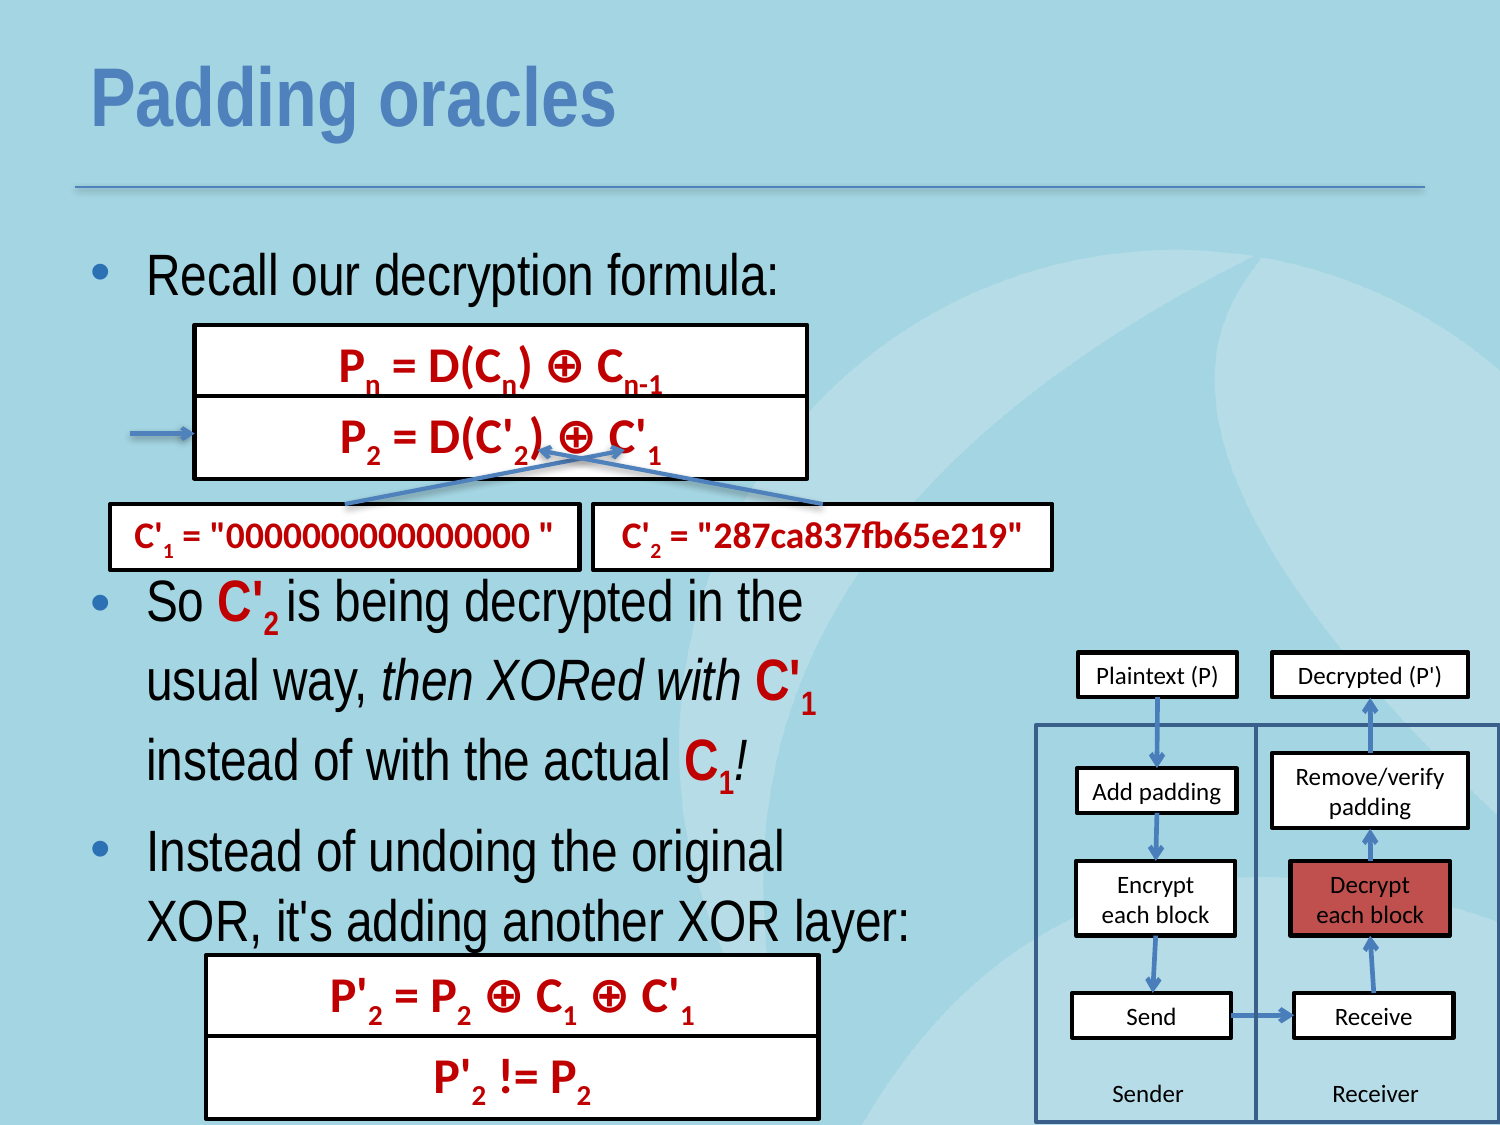

# Padding oracles
Recall our decryption formula:

So C'2 is being decrypted in the
usual way, then XORed with C'1
instead of with the actual C1!
Instead of undoing the original
XOR, it's adding another XOR layer:

Pn = D(Cn) ⊕ Cn-1
P2 = D(C'2) ⊕ C'1
C'1 = "0000000000000000 "
C'2 = "287ca837fb65e219"
Decrypted (P')
Plaintext (P)

Remove/verify padding
Add padding
Encrypt each block
Decrypt each block
P'2 = P2 ⊕ C1 ⊕ C'1
Send
Receive
P'2 != P2
Receiver
Sender